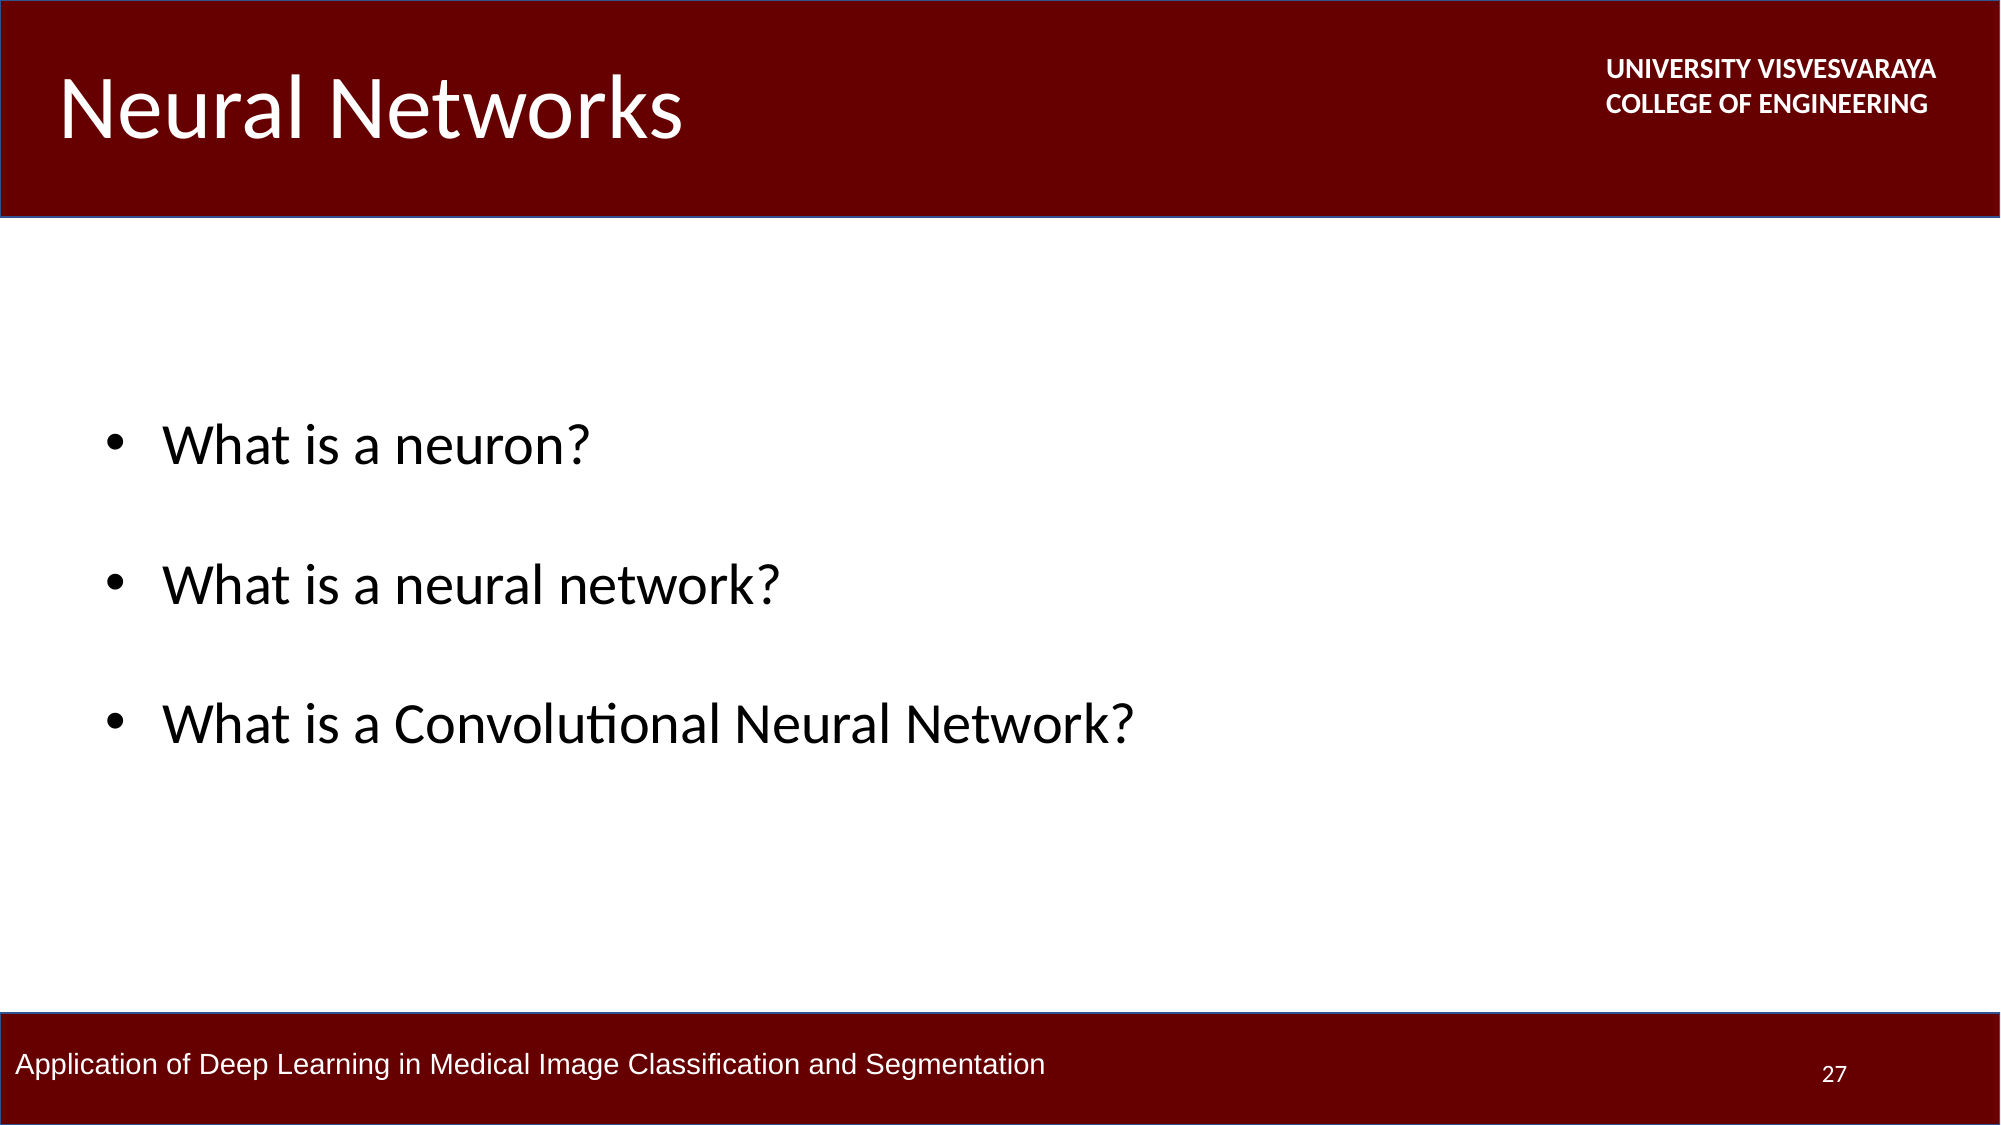

# Neural Networks
What is a neuron?
What is a neural network?
What is a Convolutional Neural Network?
27